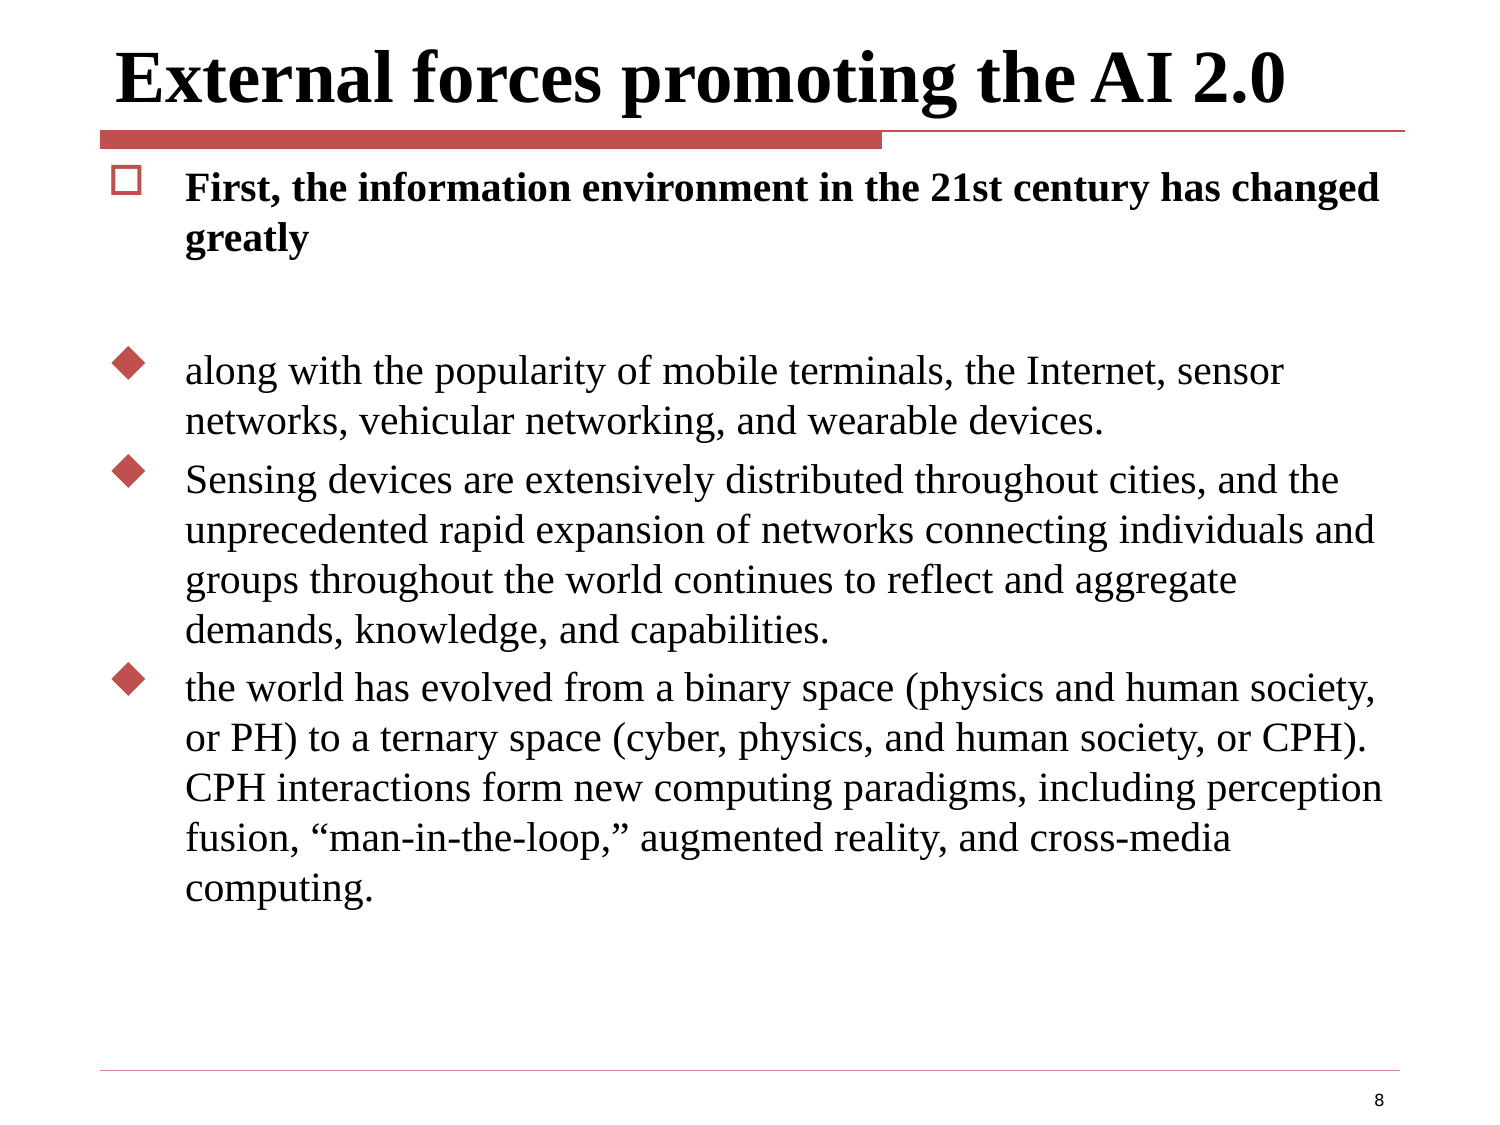

# External forces promoting the AI 2.0
First, the information environment in the 21st century has changed greatly

along with the popularity of mobile terminals, the Internet, sensor networks, vehicular networking, and wearable devices.
Sensing devices are extensively distributed throughout cities, and the unprecedented rapid expansion of networks connecting individuals and groups throughout the world continues to reflect and aggregate demands, knowledge, and capabilities.
the world has evolved from a binary space (physics and human society, or PH) to a ternary space (cyber, physics, and human society, or CPH). CPH interactions form new computing paradigms, including perception fusion, “man-in-the-loop,” augmented reality, and cross-media computing.

8